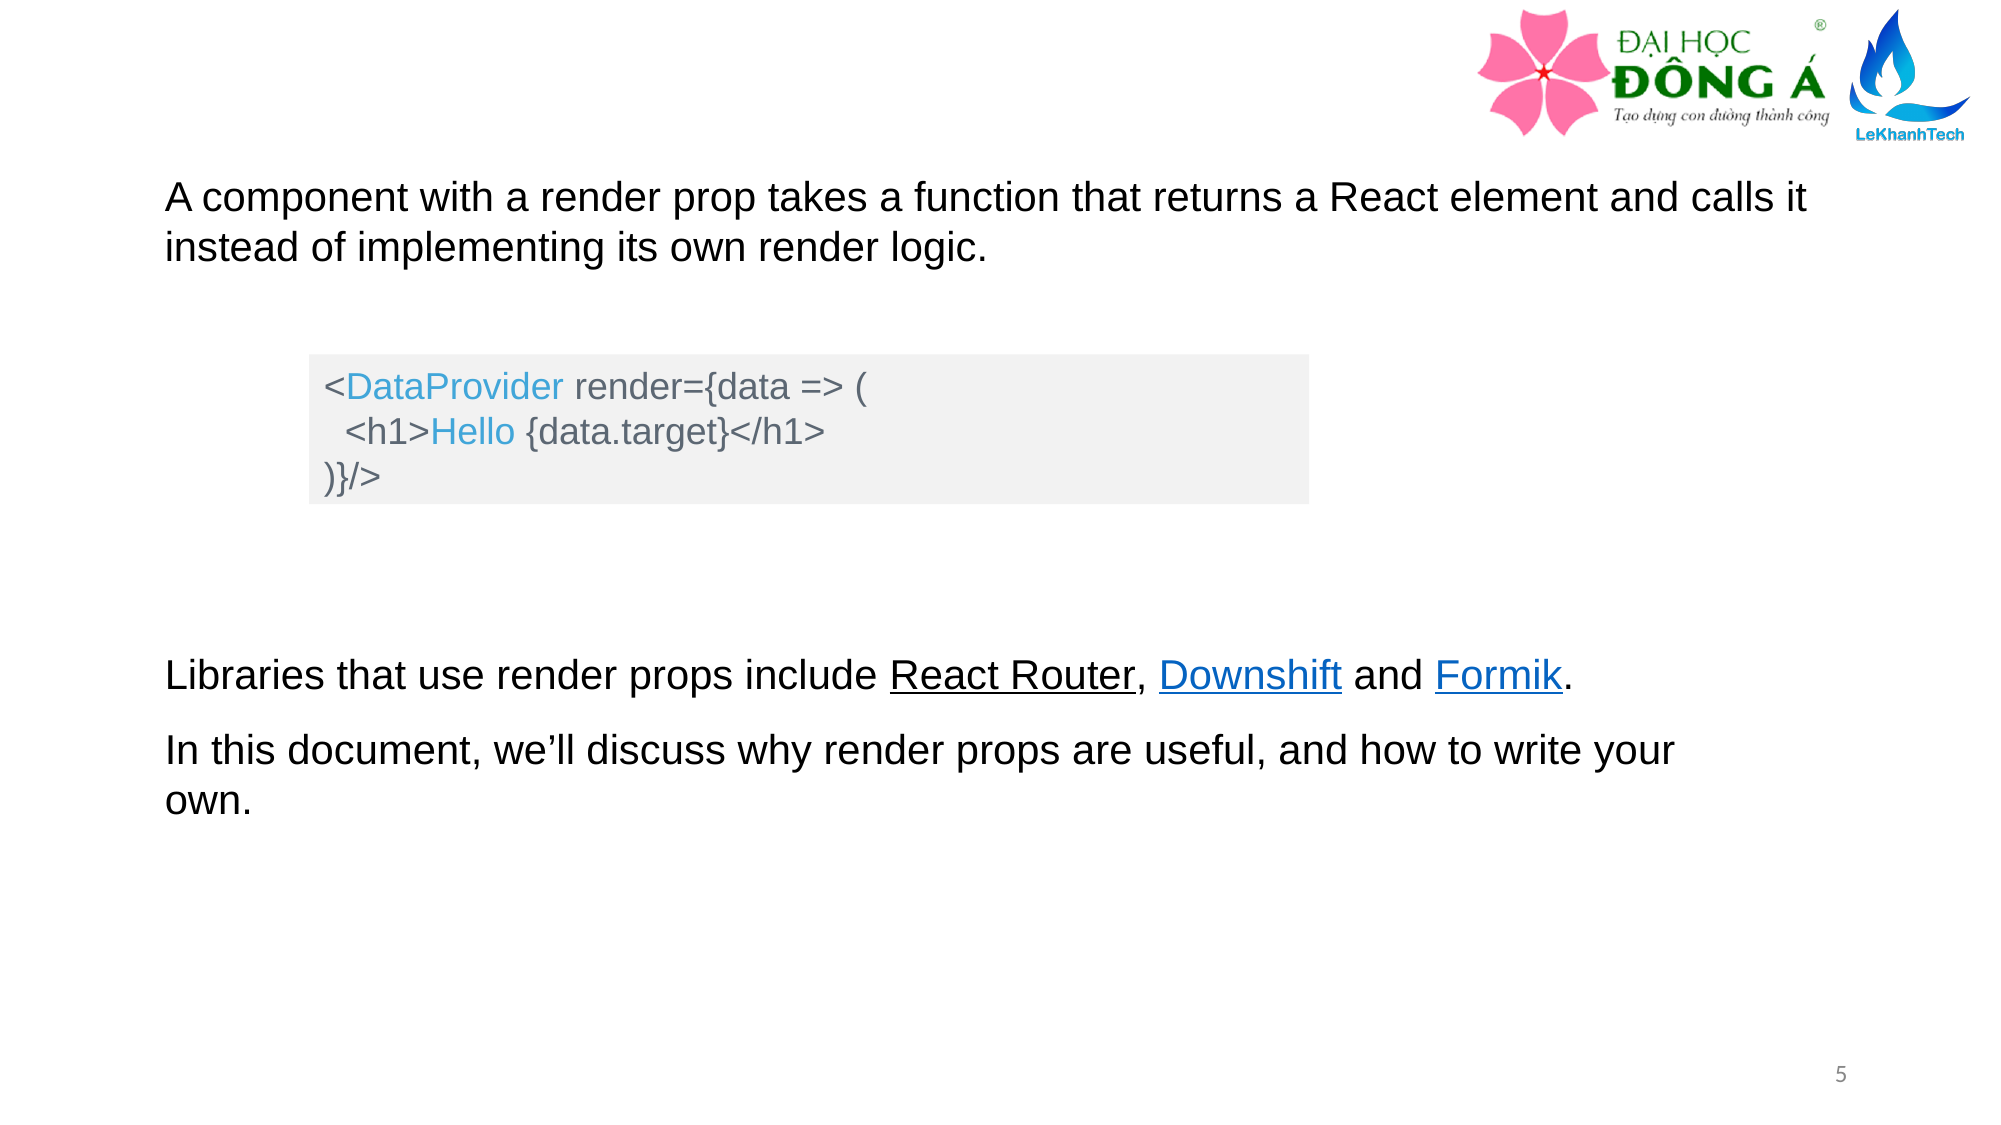

A component with a render prop takes a function that returns a React element and calls it instead of implementing its own render logic.
<DataProvider render={data => (
  <h1>Hello {data.target}</h1>
)}/>
Libraries that use render props include React Router, Downshift and Formik.
In this document, we’ll discuss why render props are useful, and how to write your own.
5